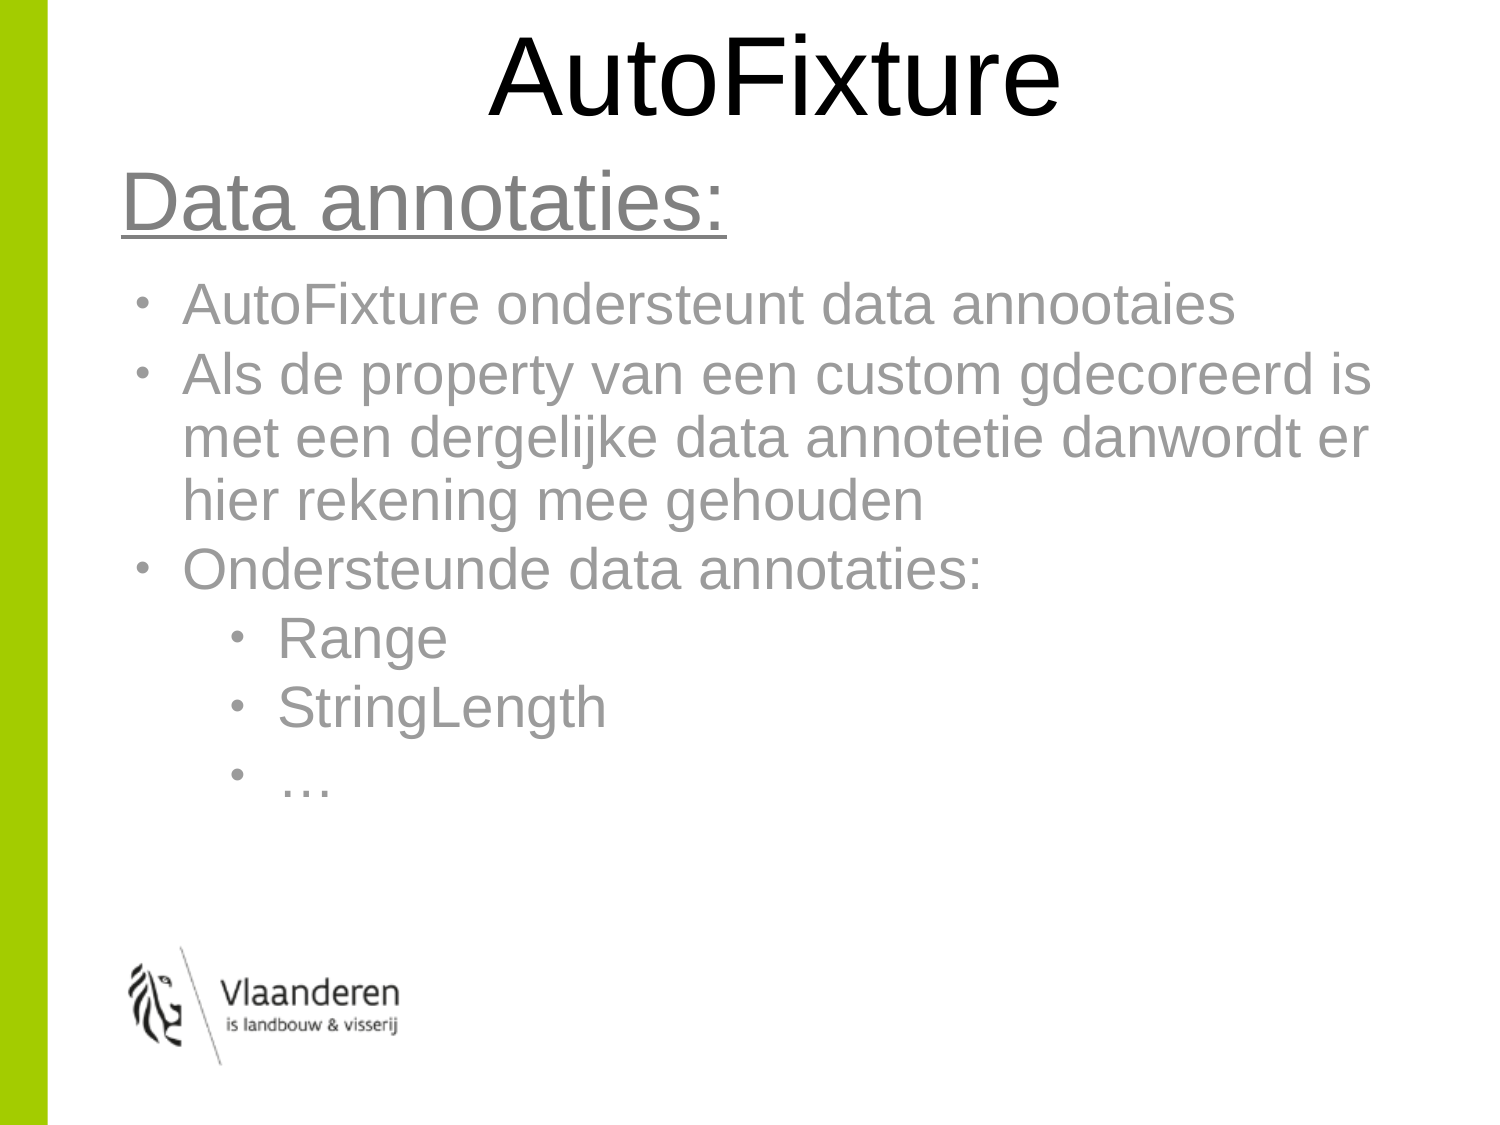

# AutoFixture
Data annotaties:
AutoFixture ondersteunt data annootaies
Als de property van een custom gdecoreerd is met een dergelijke data annotetie danwordt er hier rekening mee gehouden
Ondersteunde data annotaties:
Range
StringLength
…